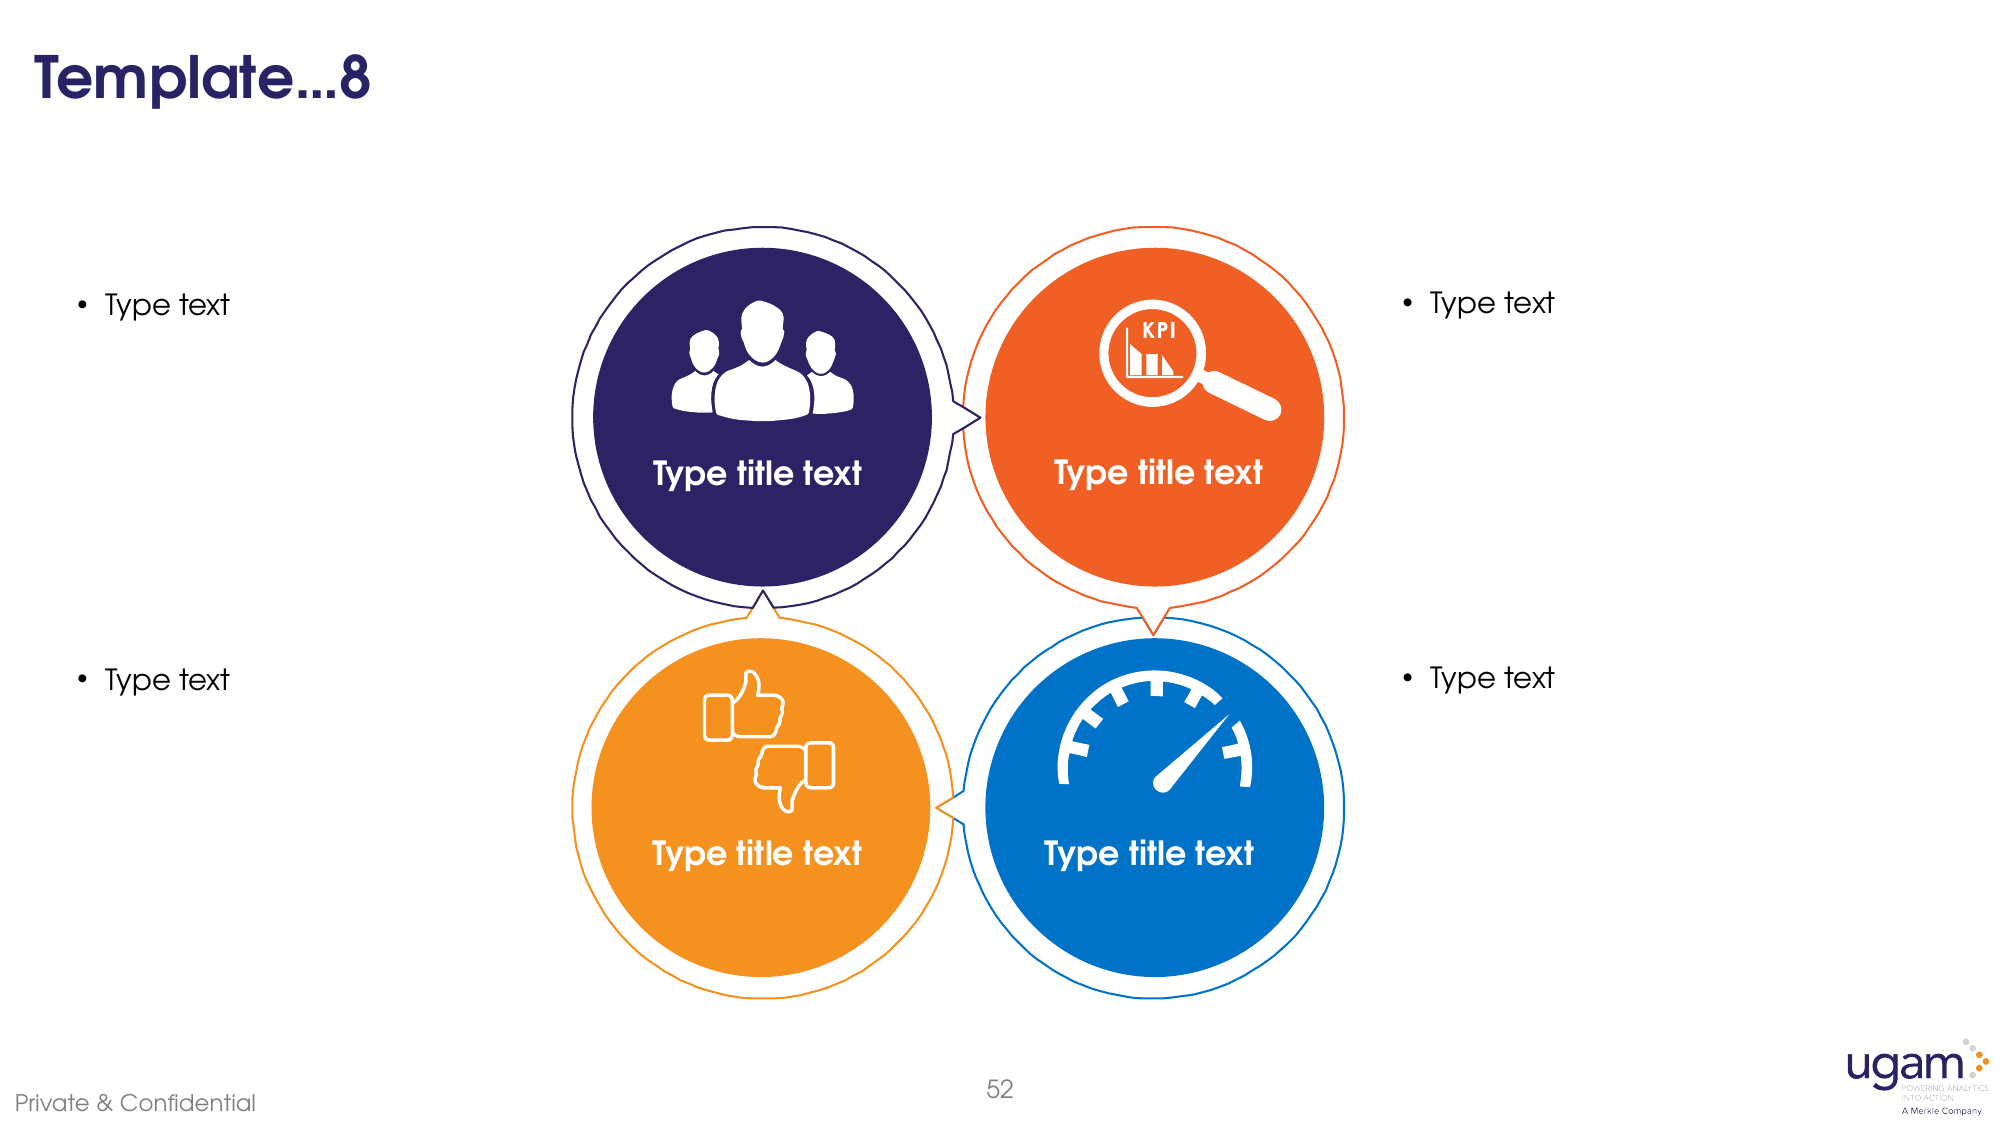

Icons used here are for representation purpose only… Please change the icons as per your content
# Template…8

Type text
Type text

Type title text
Type title text

Type text
Type text

Type title text
Type title text